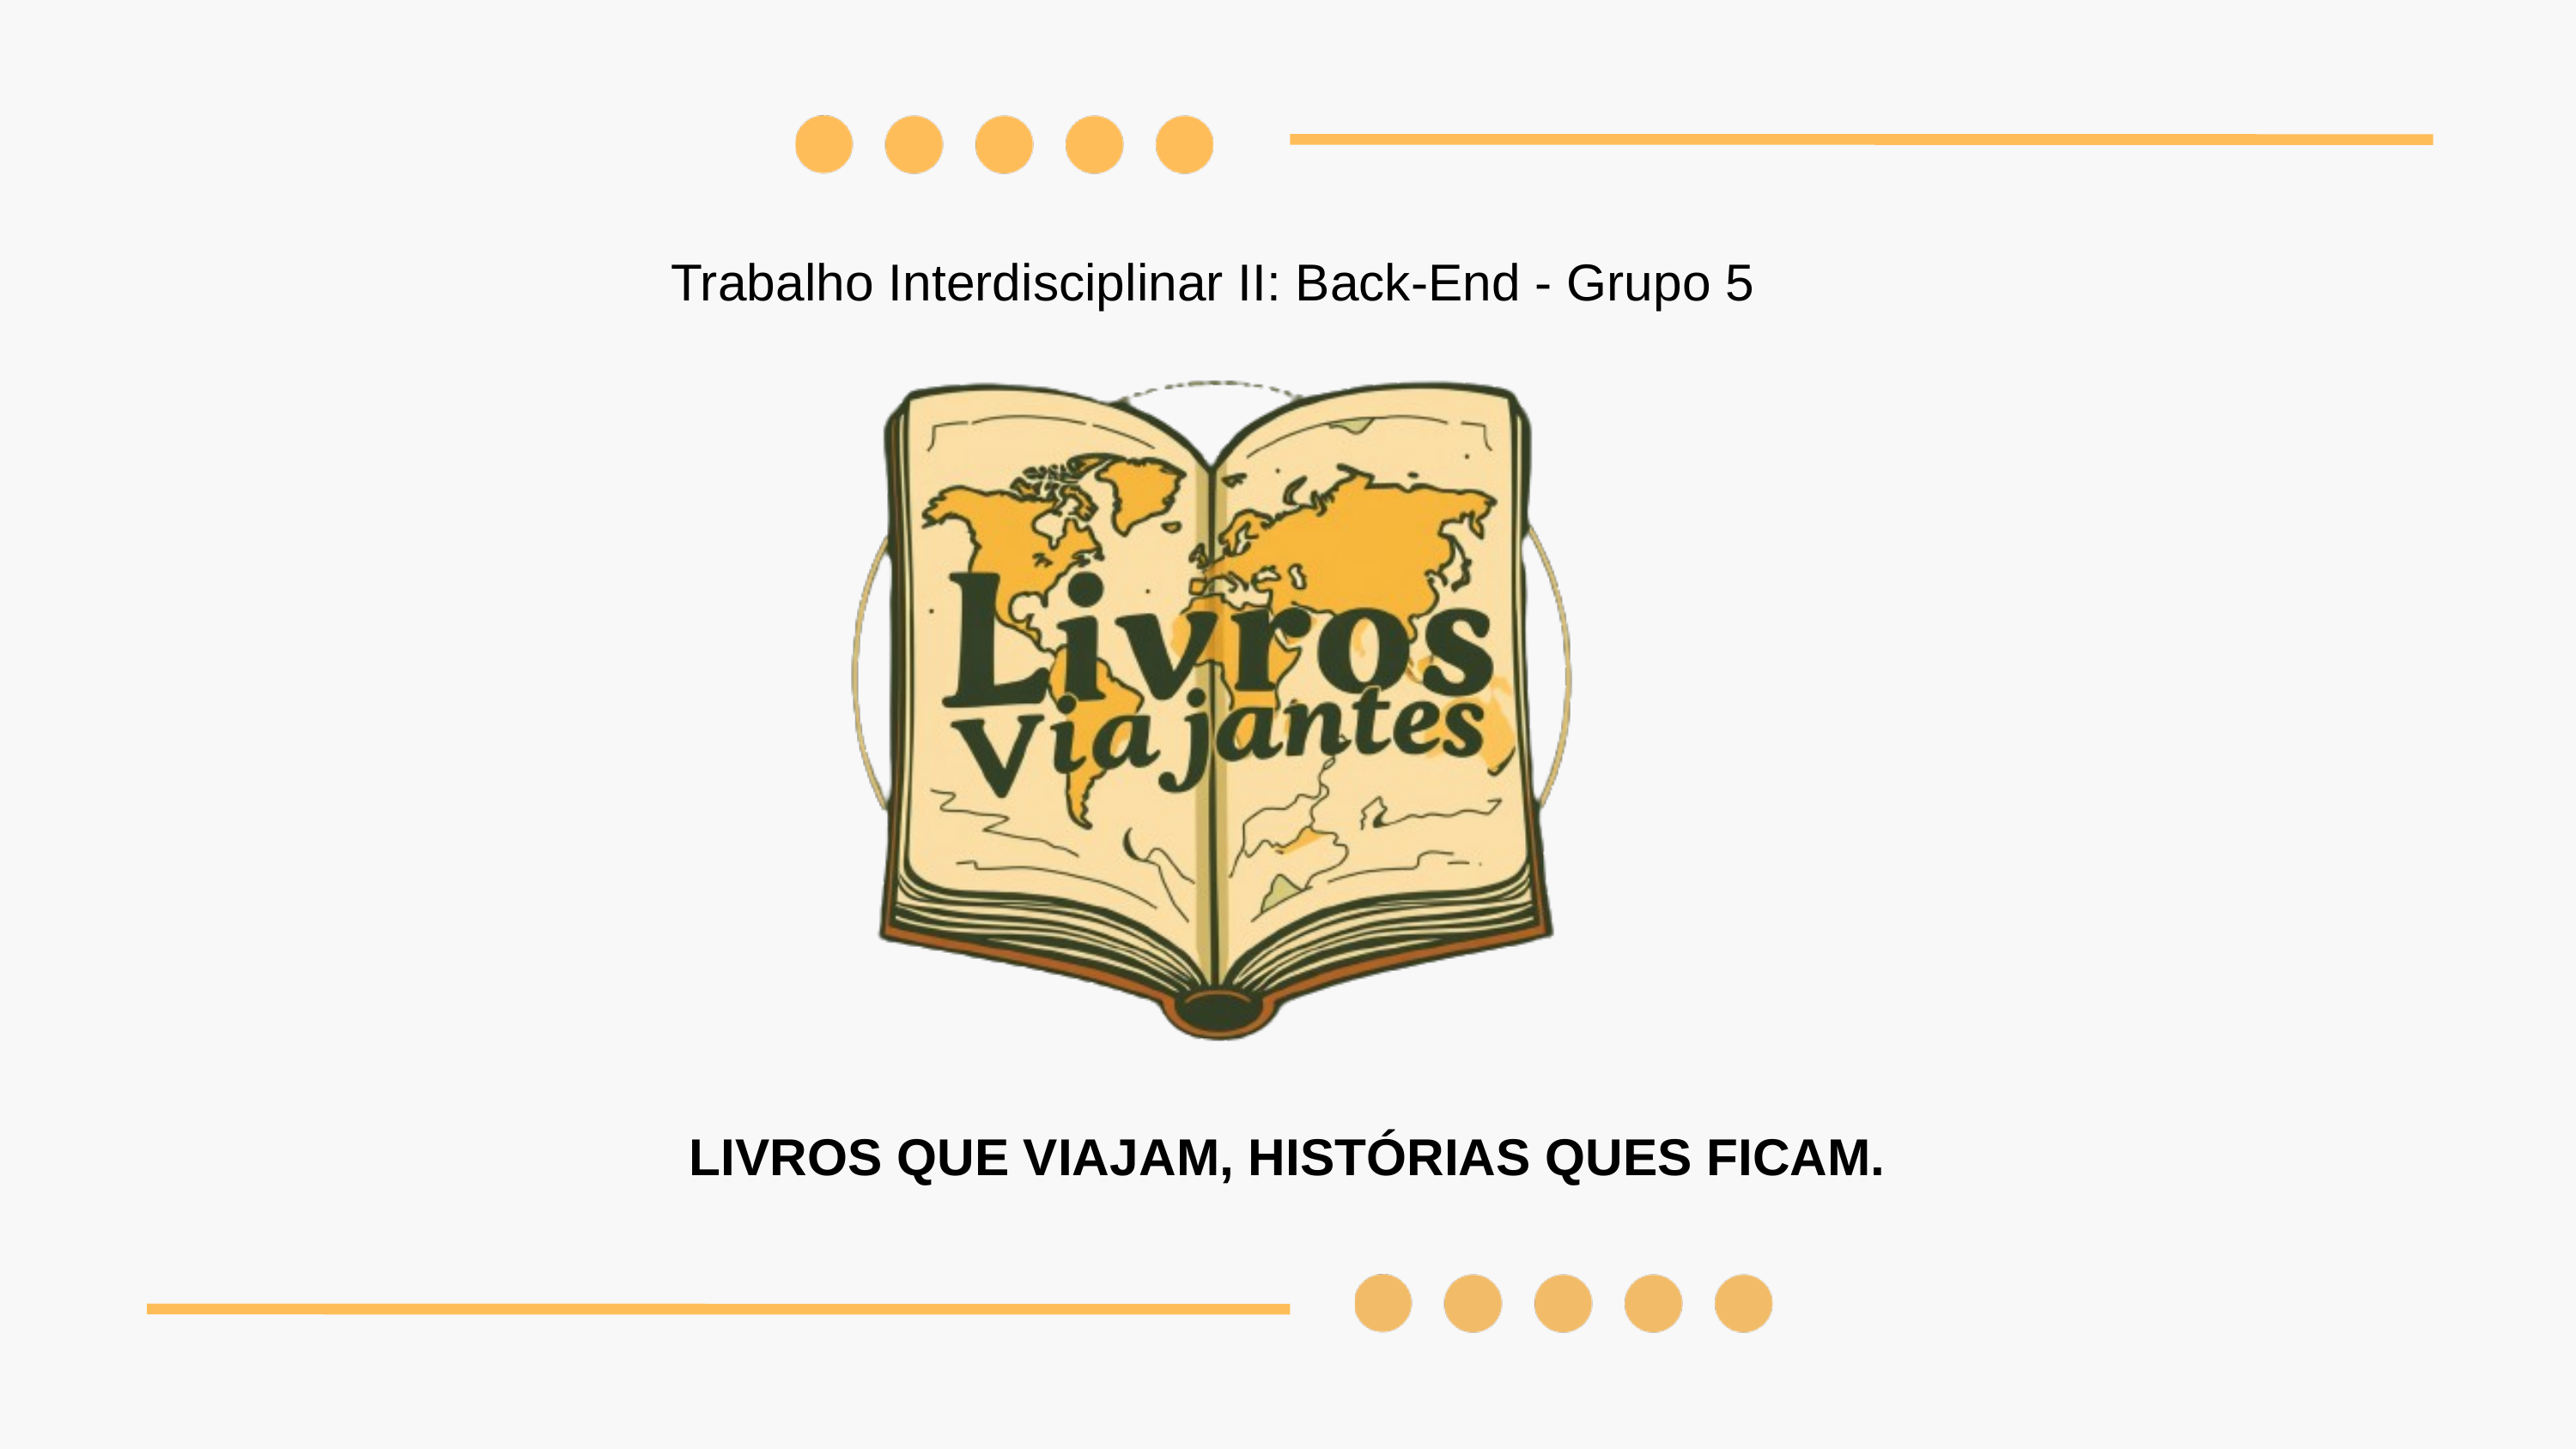

Trabalho Interdisciplinar II: Back-End - Grupo 5
LIVROS QUE VIAJAM, HISTÓRIAS QUES FICAM.